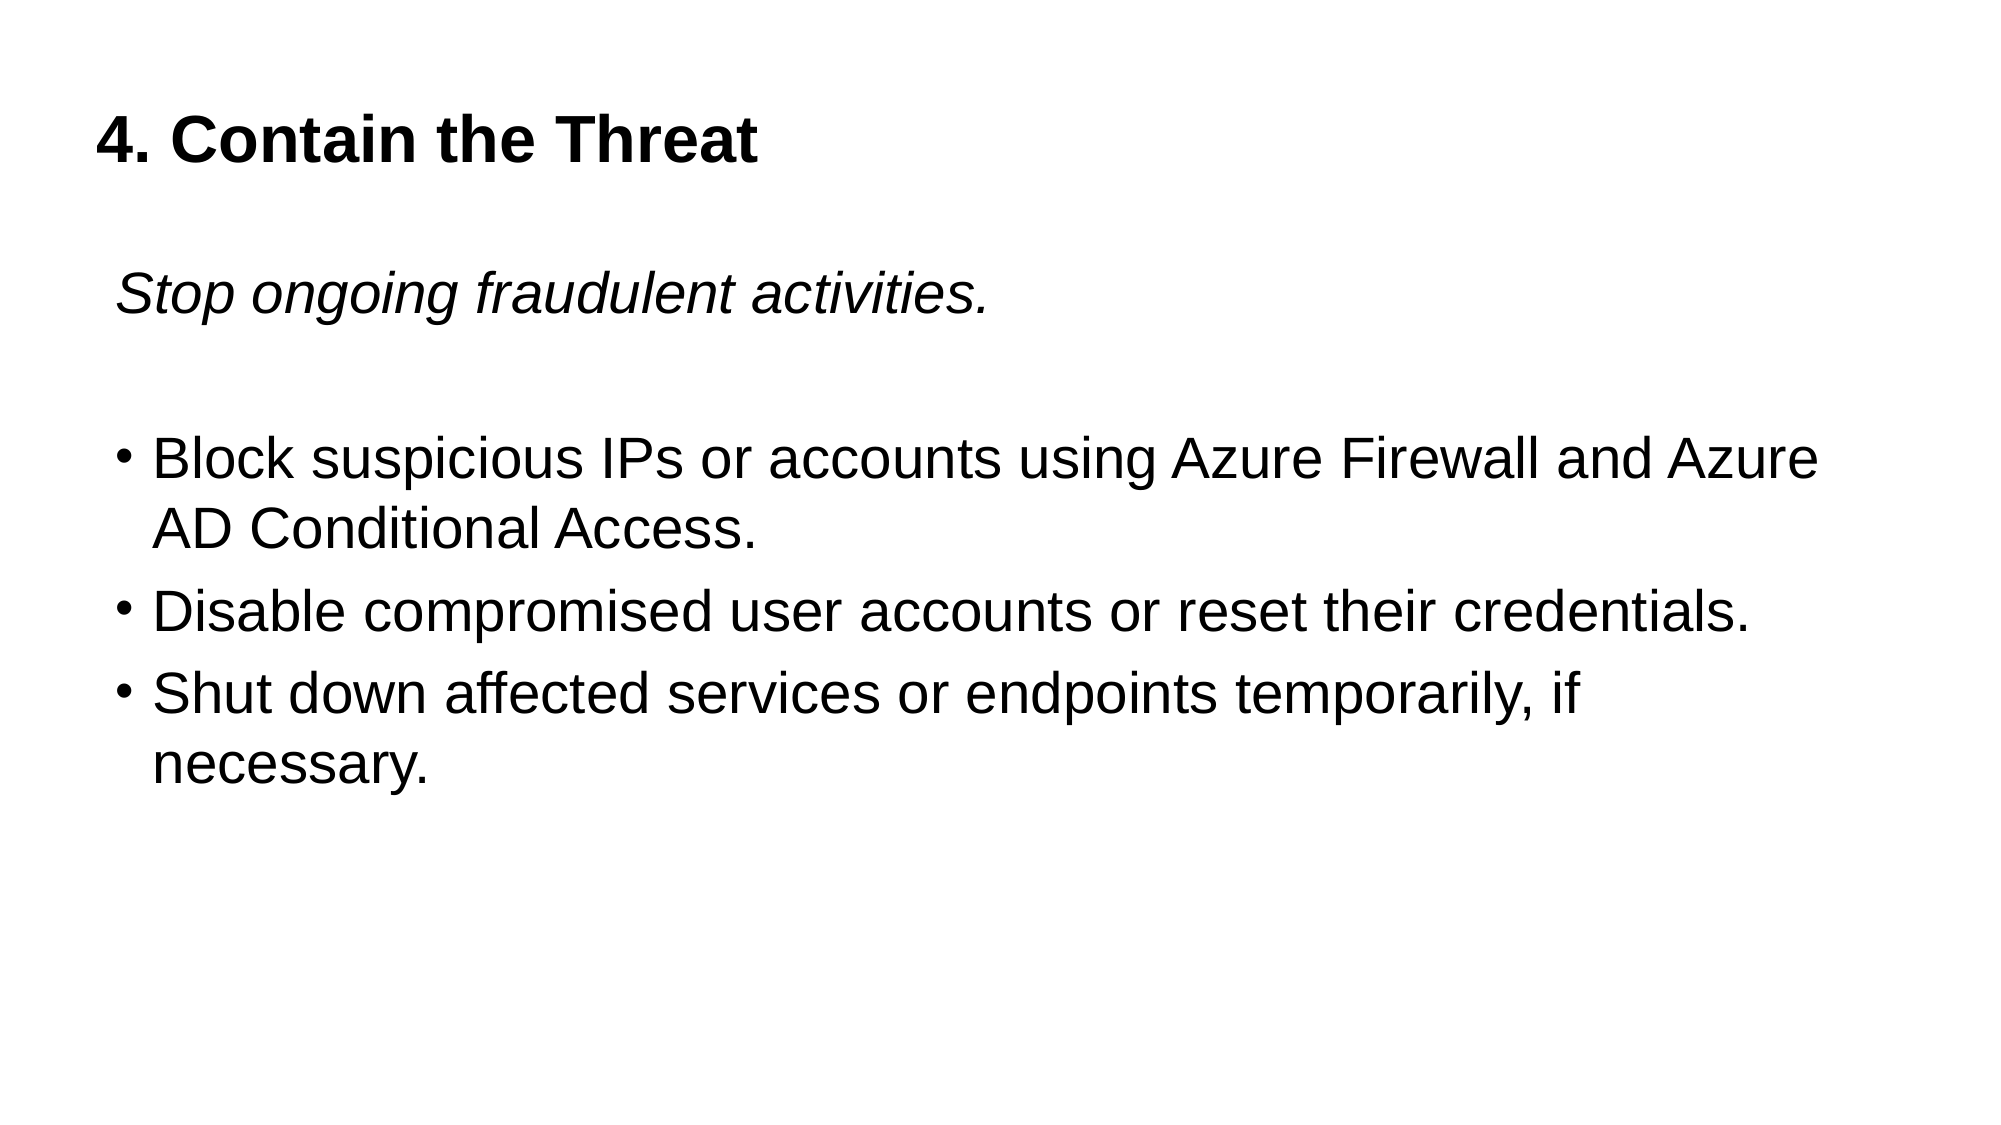

# 4. Contain the Threat
Stop ongoing fraudulent activities.

Block suspicious IPs or accounts using Azure Firewall and Azure AD Conditional Access.
Disable compromised user accounts or reset their credentials.
Shut down affected services or endpoints temporarily, if necessary.